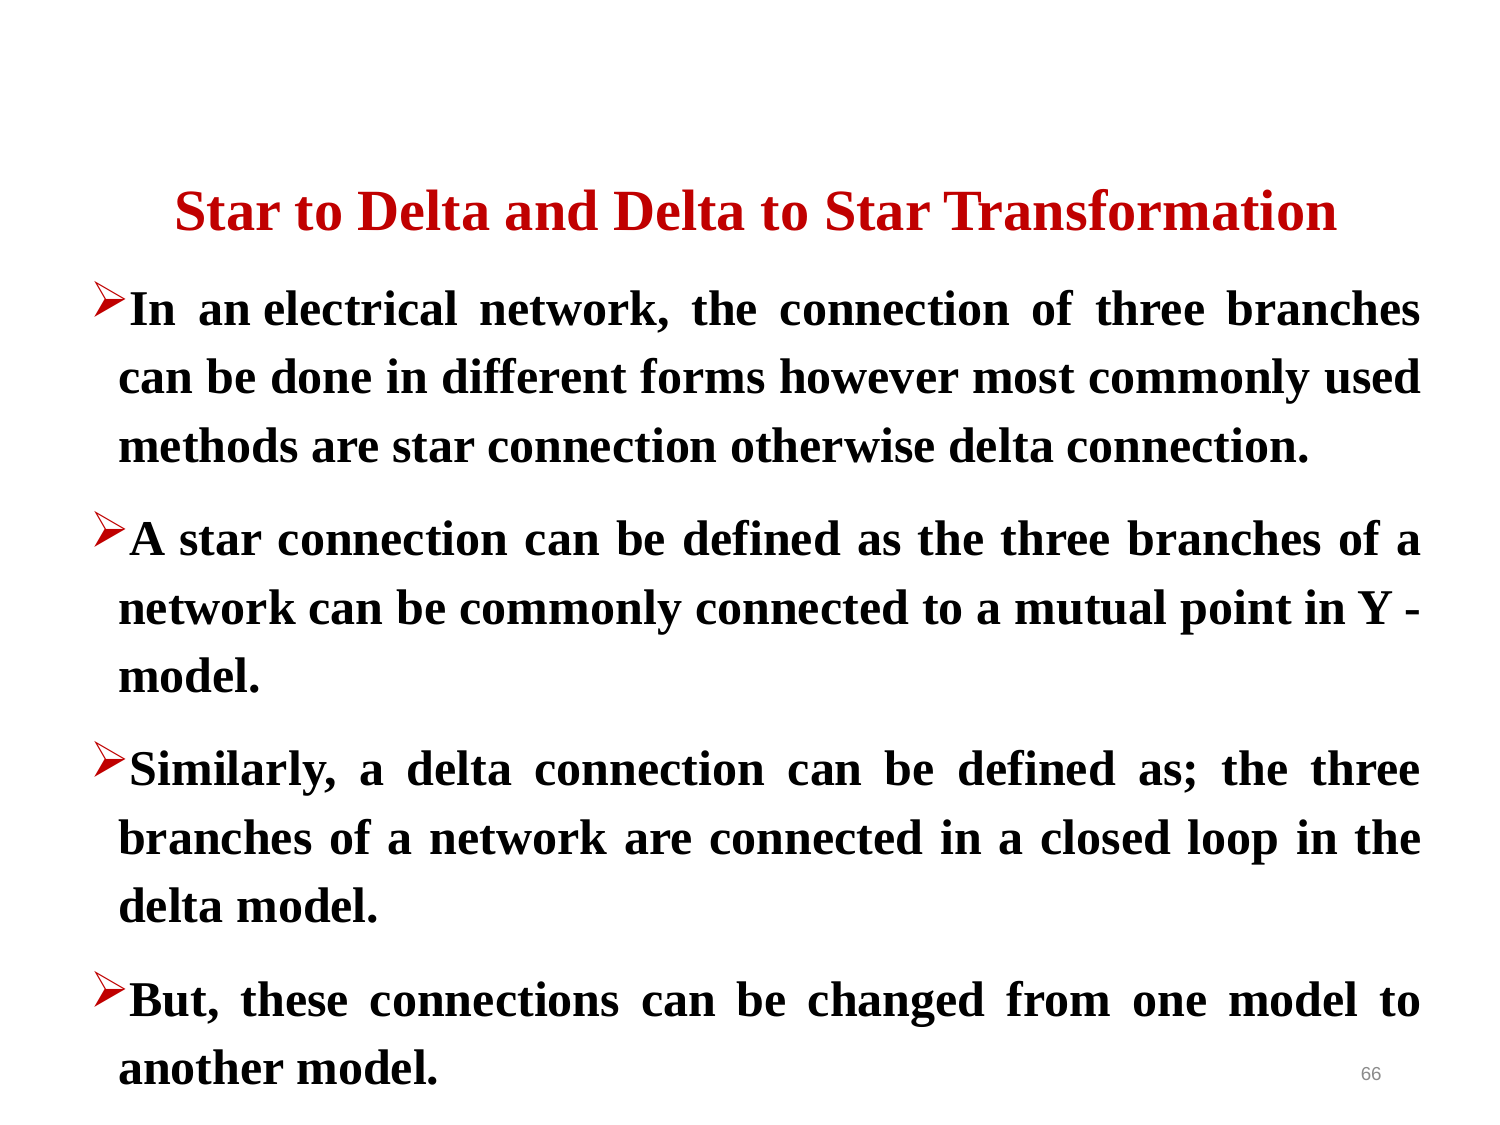

Star to Delta and Delta to Star Transformation
In an electrical network, the connection of three branches can be done in different forms however most commonly used methods are star connection otherwise delta connection.
A star connection can be defined as the three branches of a network can be commonly connected to a mutual point in Y -model.
Similarly, a delta connection can be defined as; the three branches of a network are connected in a closed loop in the delta model.
But, these connections can be changed from one model to another model.

66